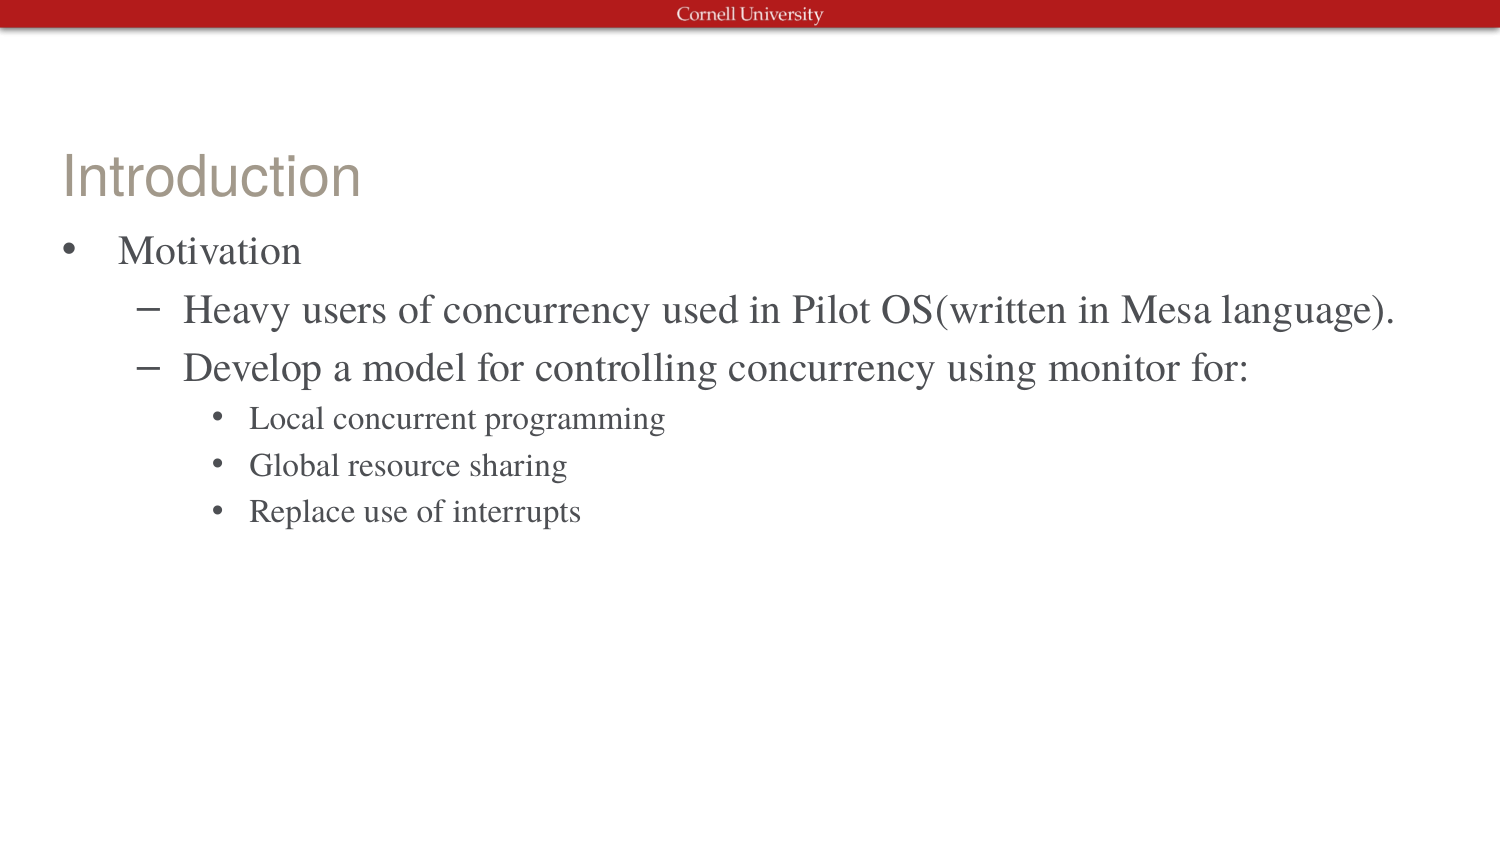

# Introduction
Motivation
Heavy users of concurrency used in Pilot OS(written in Mesa language).
Develop a model for controlling concurrency using monitor for:
Local concurrent programming
Global resource sharing
Replace use of interrupts